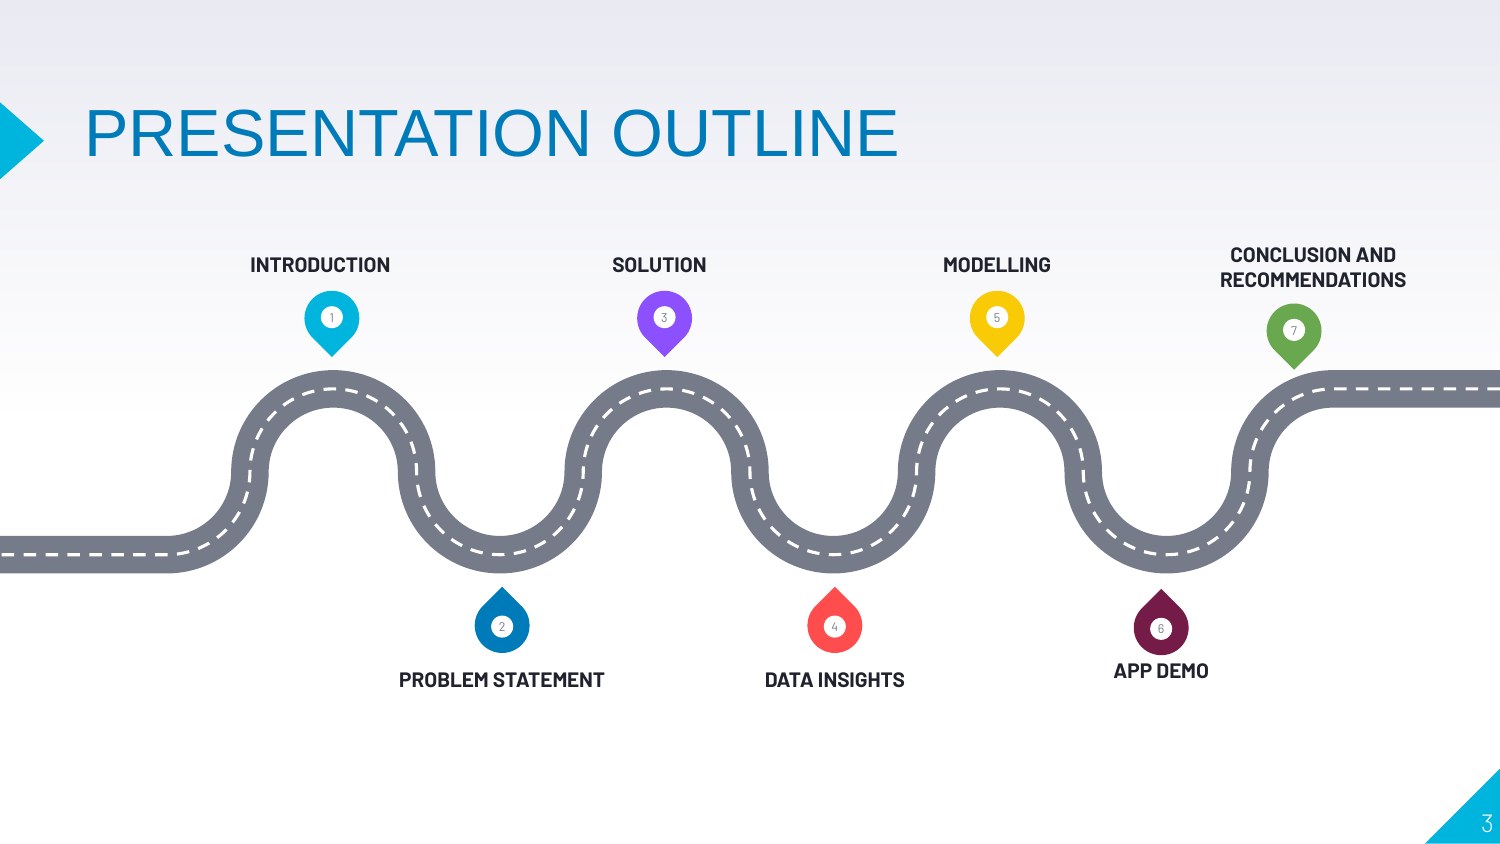

# PRESENTATION OUTLINE
INTRODUCTION
SOLUTION
MODELLING
CONCLUSION AND RECOMMENDATIONS

1

3

5

7

2

4

6
APP DEMO
PROBLEM STATEMENT
DATA INSIGHTS
3